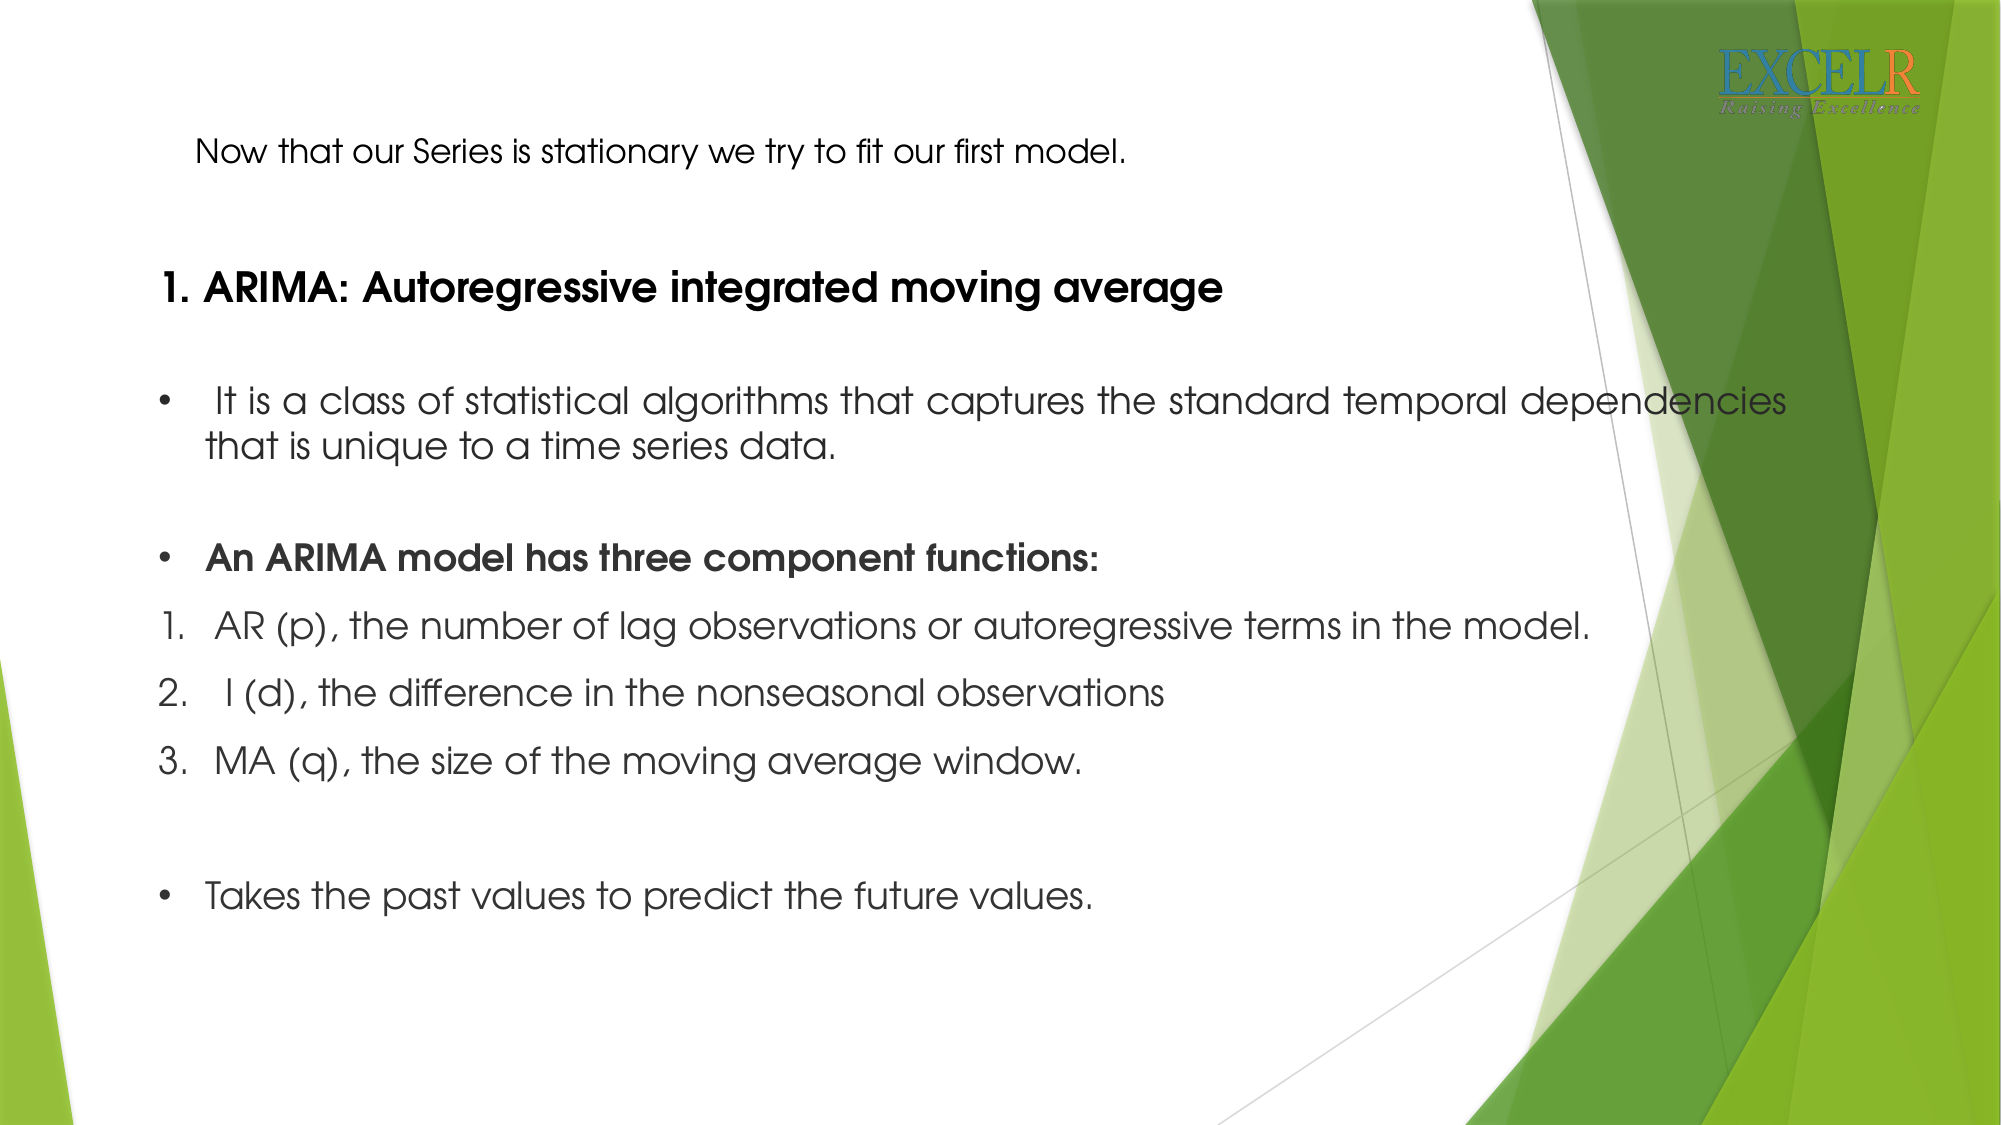

Now that our Series is stationary we try to fit our first model.
1. ARIMA: Autoregressive integrated moving average

 It is a class of statistical algorithms that captures the standard temporal dependencies that is unique to a time series data.

An ARIMA model has three component functions:
AR (p), the number of lag observations or autoregressive terms in the model.
 I (d), the difference in the nonseasonal observations
MA (q), the size of the moving average window.

Takes the past values to predict the future values.